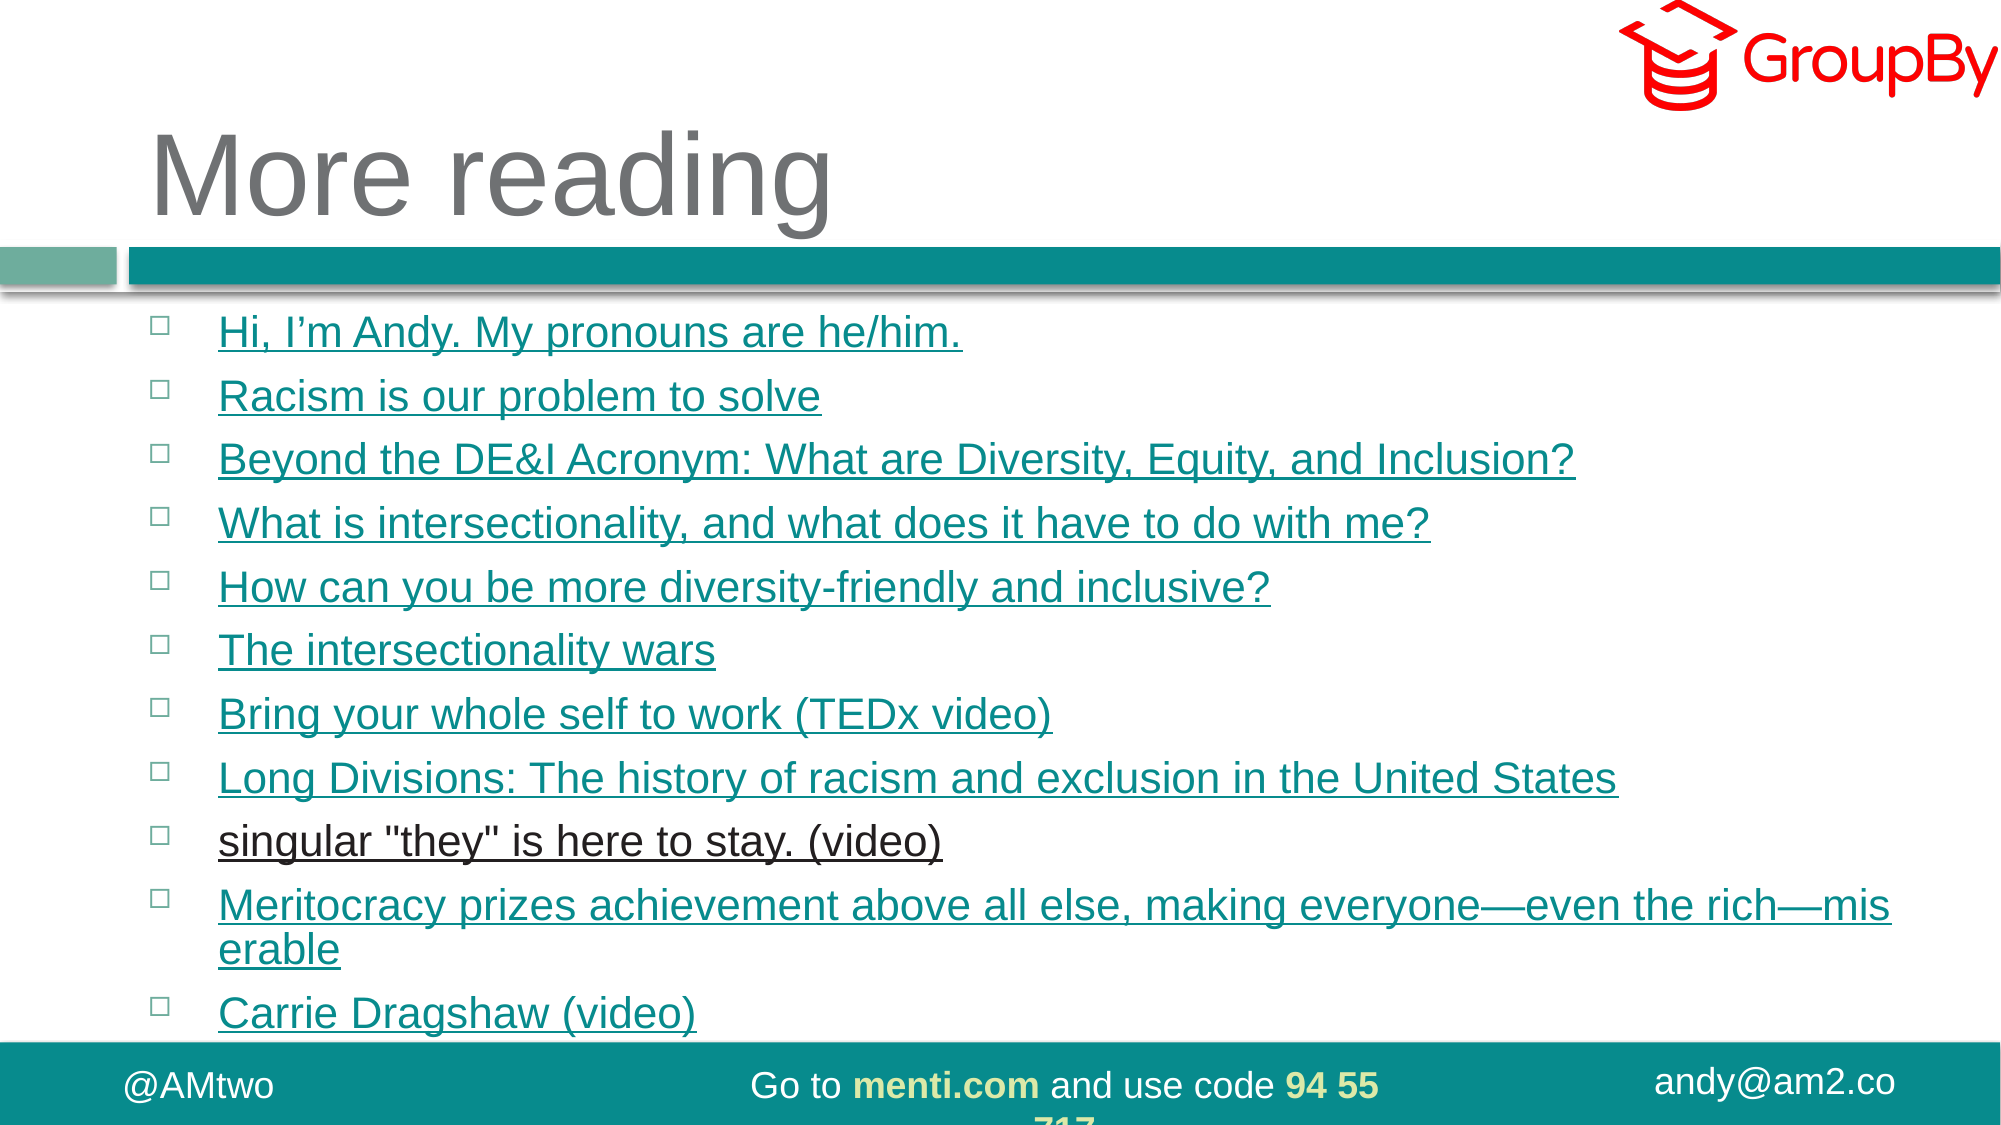

# More reading
Hi, I’m Andy. My pronouns are he/him.
Racism is our problem to solve
Beyond the DE&I Acronym: What are Diversity, Equity, and Inclusion?
What is intersectionality, and what does it have to do with me?
How can you be more diversity-friendly and inclusive?
The intersectionality wars
Bring your whole self to work (TEDx video)
Long Divisions: The history of racism and exclusion in the United States
singular "they" is here to stay. (video)
Meritocracy prizes achievement above all else, making everyone—even the rich—miserable
Carrie Dragshaw (video)